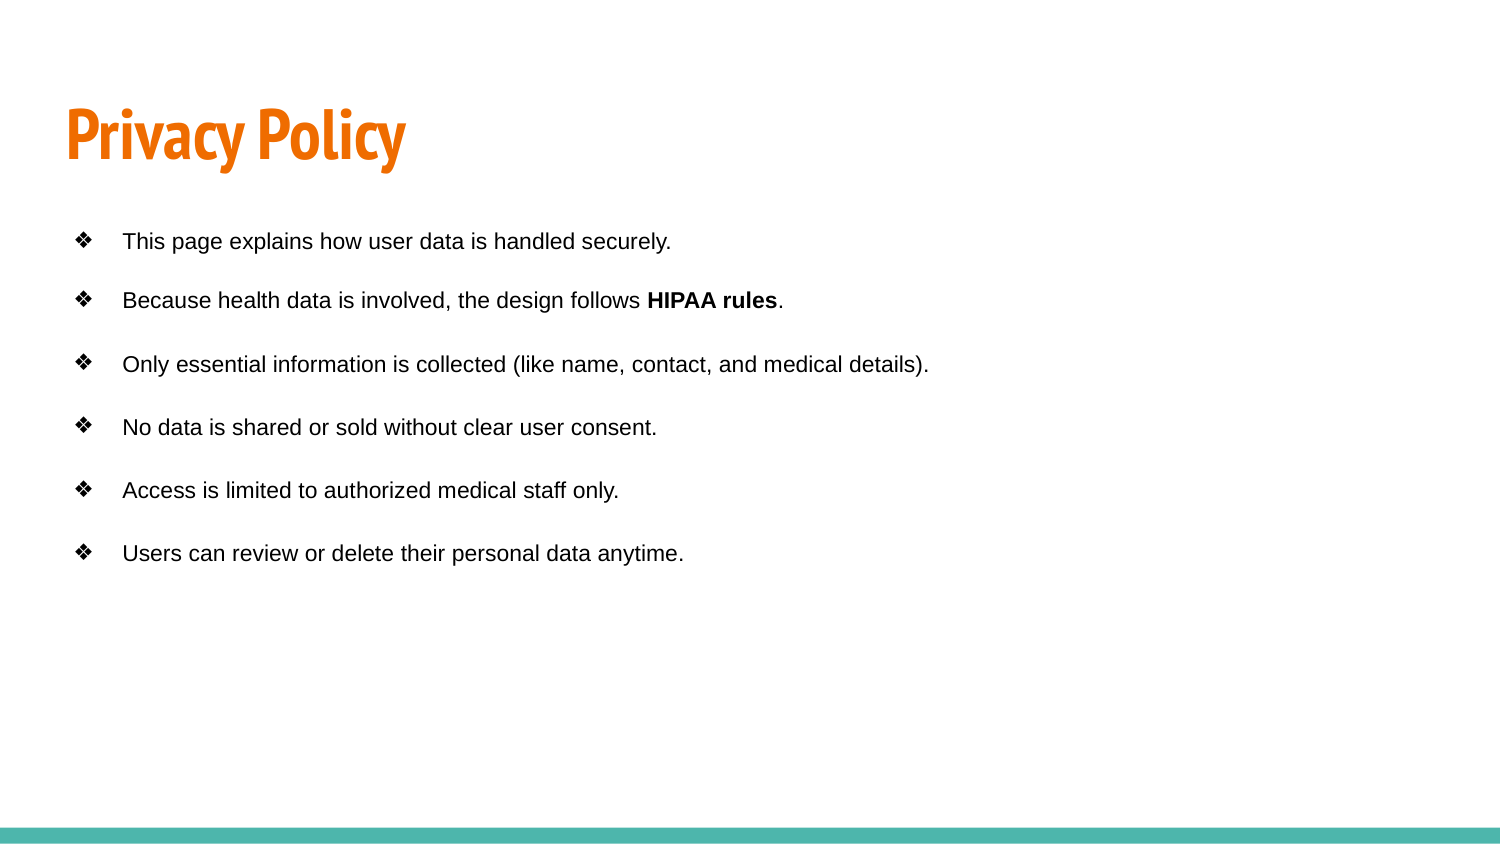

# Privacy Policy
This page explains how user data is handled securely.
Because health data is involved, the design follows HIPAA rules.
Only essential information is collected (like name, contact, and medical details).
No data is shared or sold without clear user consent.
Access is limited to authorized medical staff only.
Users can review or delete their personal data anytime.